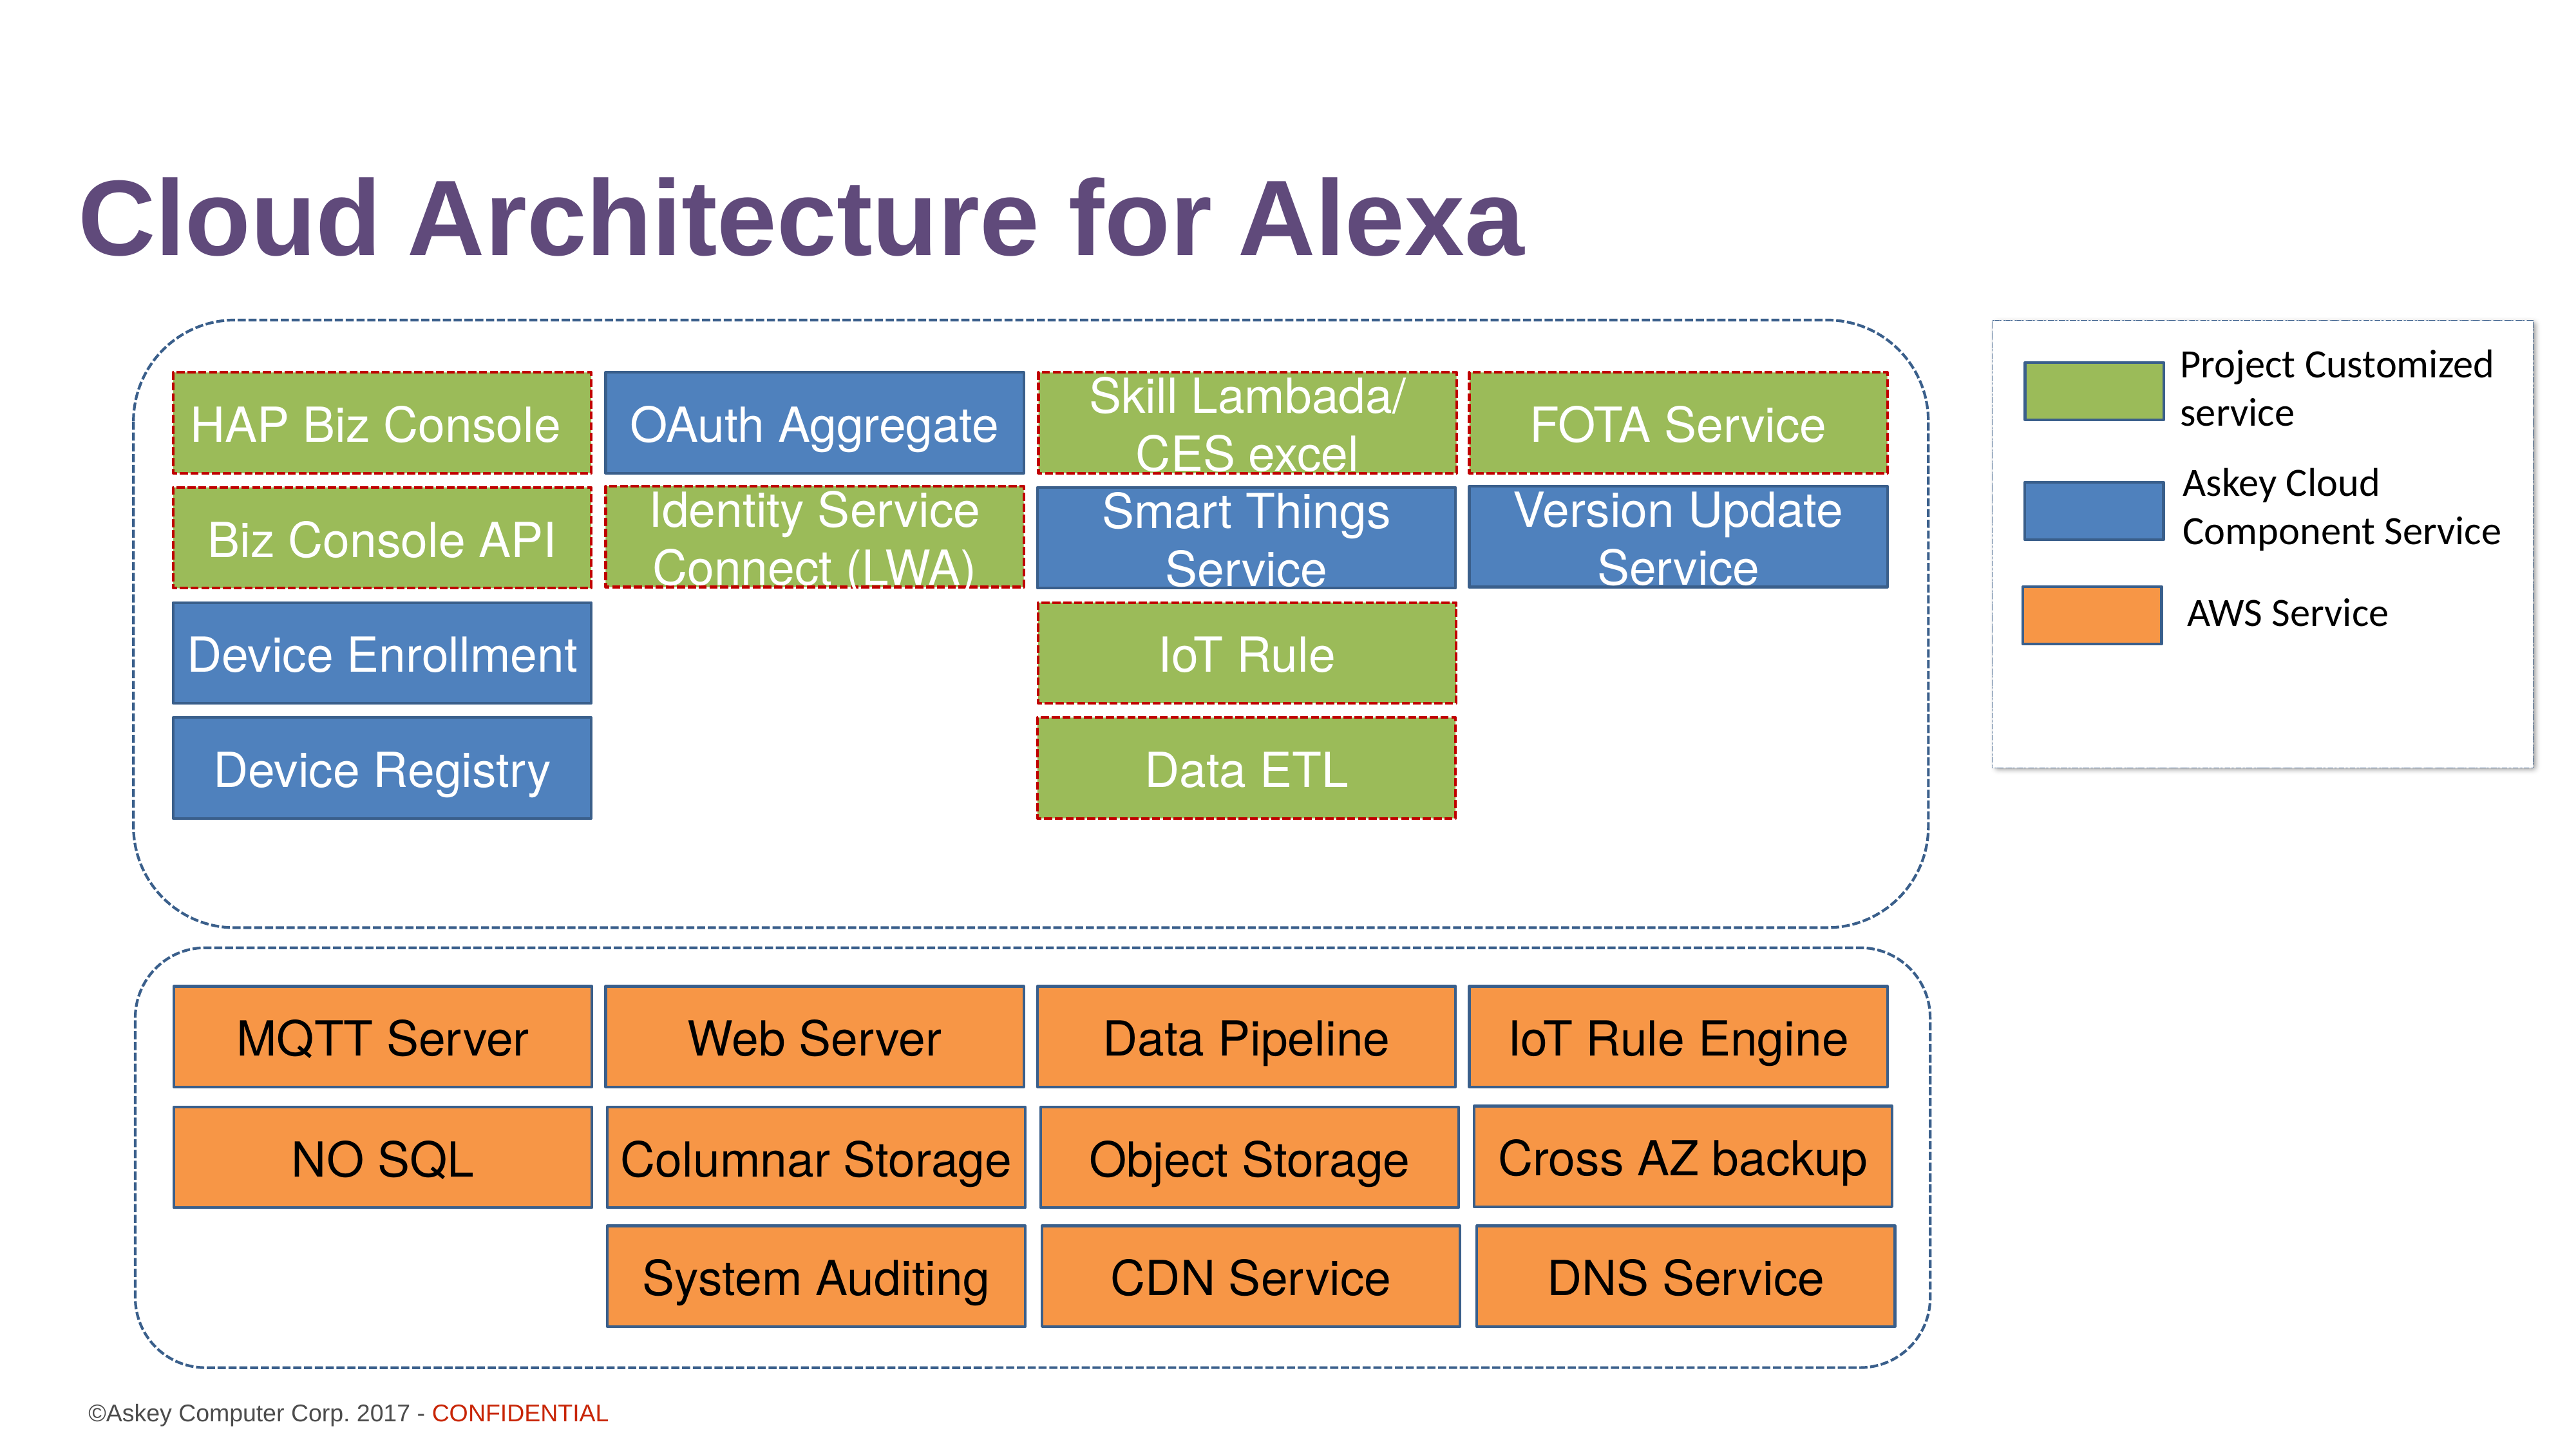

# Cloud Architecture for Alexa

Project Customized
service

HAP Biz Console
OAuth Aggregate
Skill Lambada/
CES excel
FOTA Service
Askey Cloud
Component Service

Identity Service Connect (LWA)
Version Update Service
Biz Console API
Smart Things Service
AWS Service

Device Enrollment
IoT Rule
Device Registry
Data ETL

MQTT Server
Web Server
Data Pipeline
IoT Rule Engine
Cross AZ backup
NO SQL
Columnar Storage
Object Storage
System Auditing
CDN Service
DNS Service